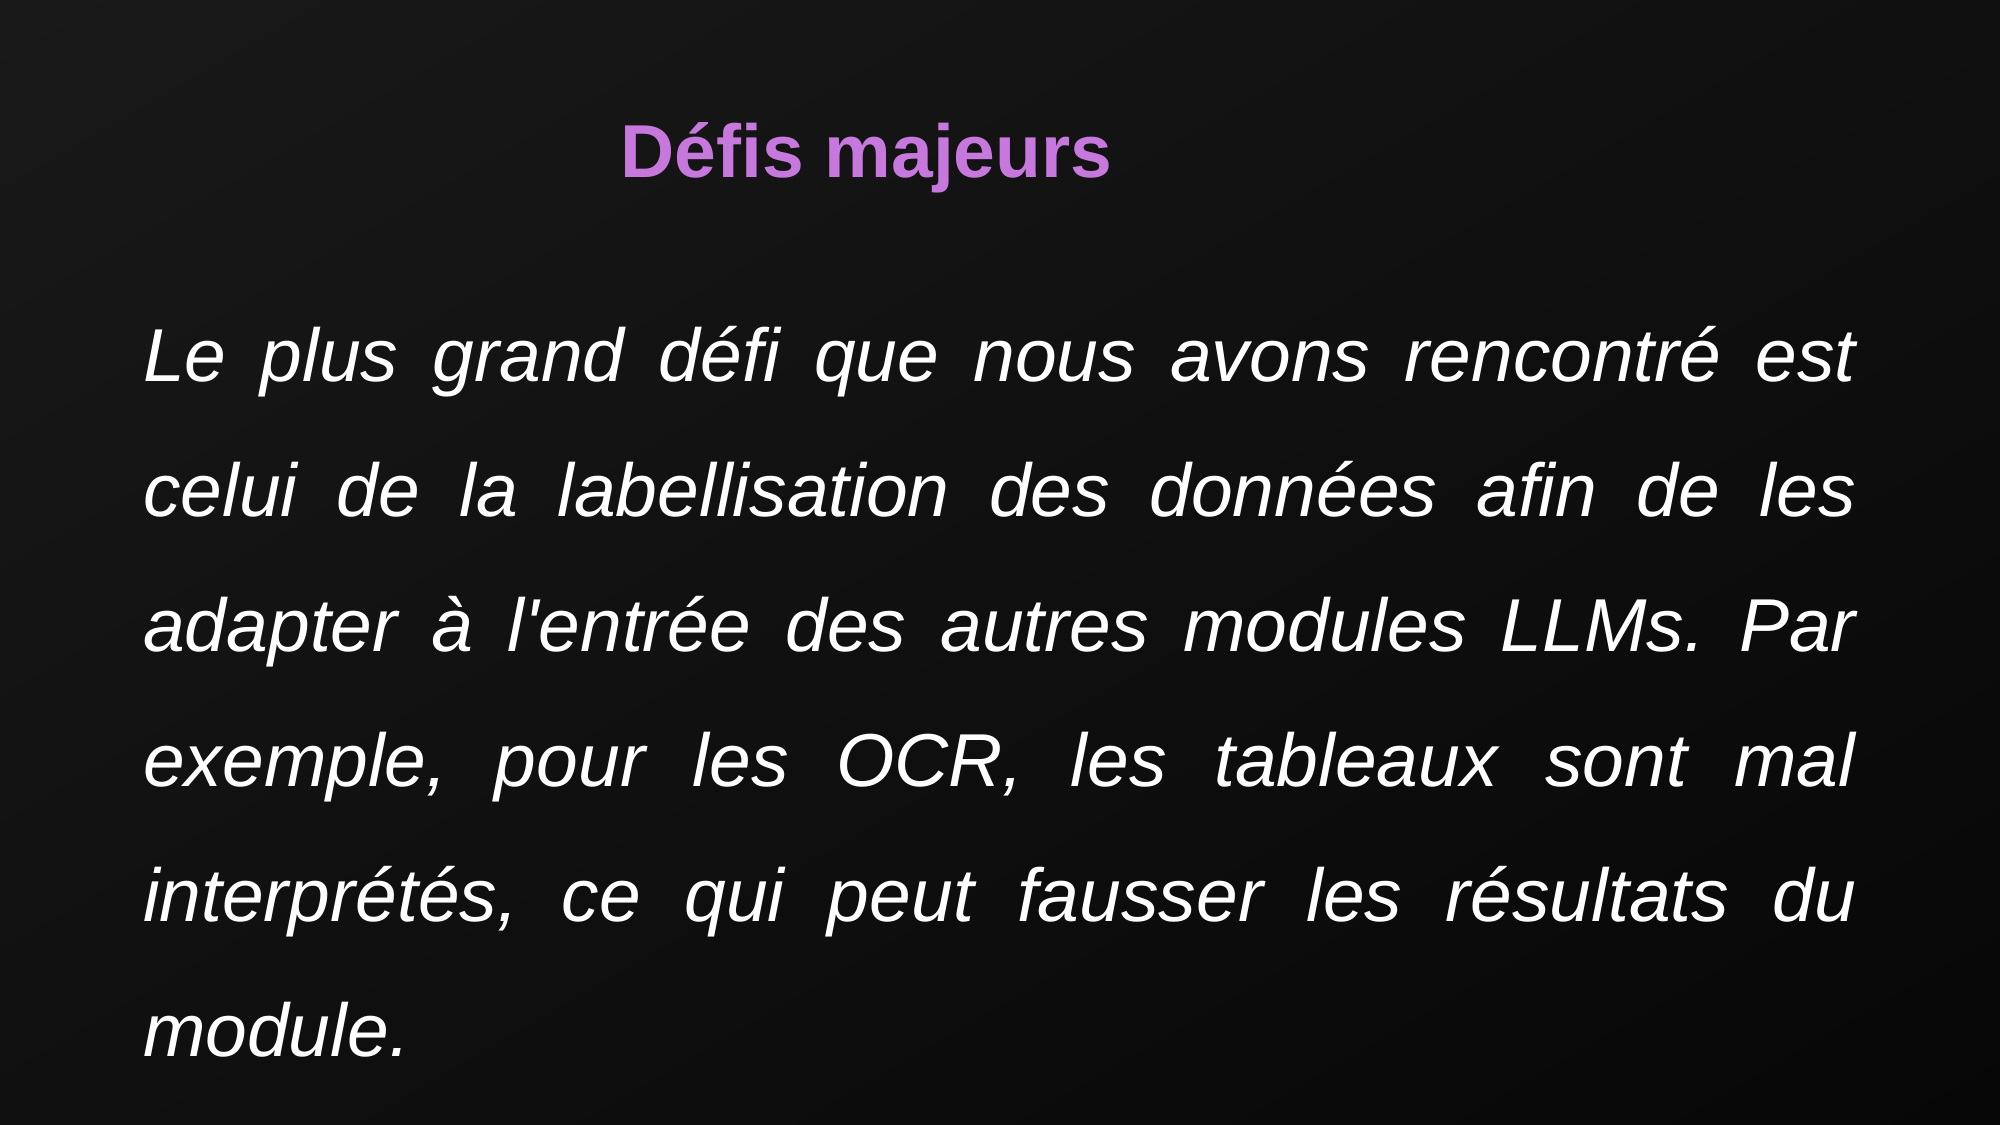

Défis majeurs
Le plus grand défi que nous avons rencontré est celui de la labellisation des données afin de les adapter à l'entrée des autres modules LLMs. Par exemple, pour les OCR, les tableaux sont mal interprétés, ce qui peut fausser les résultats du module.